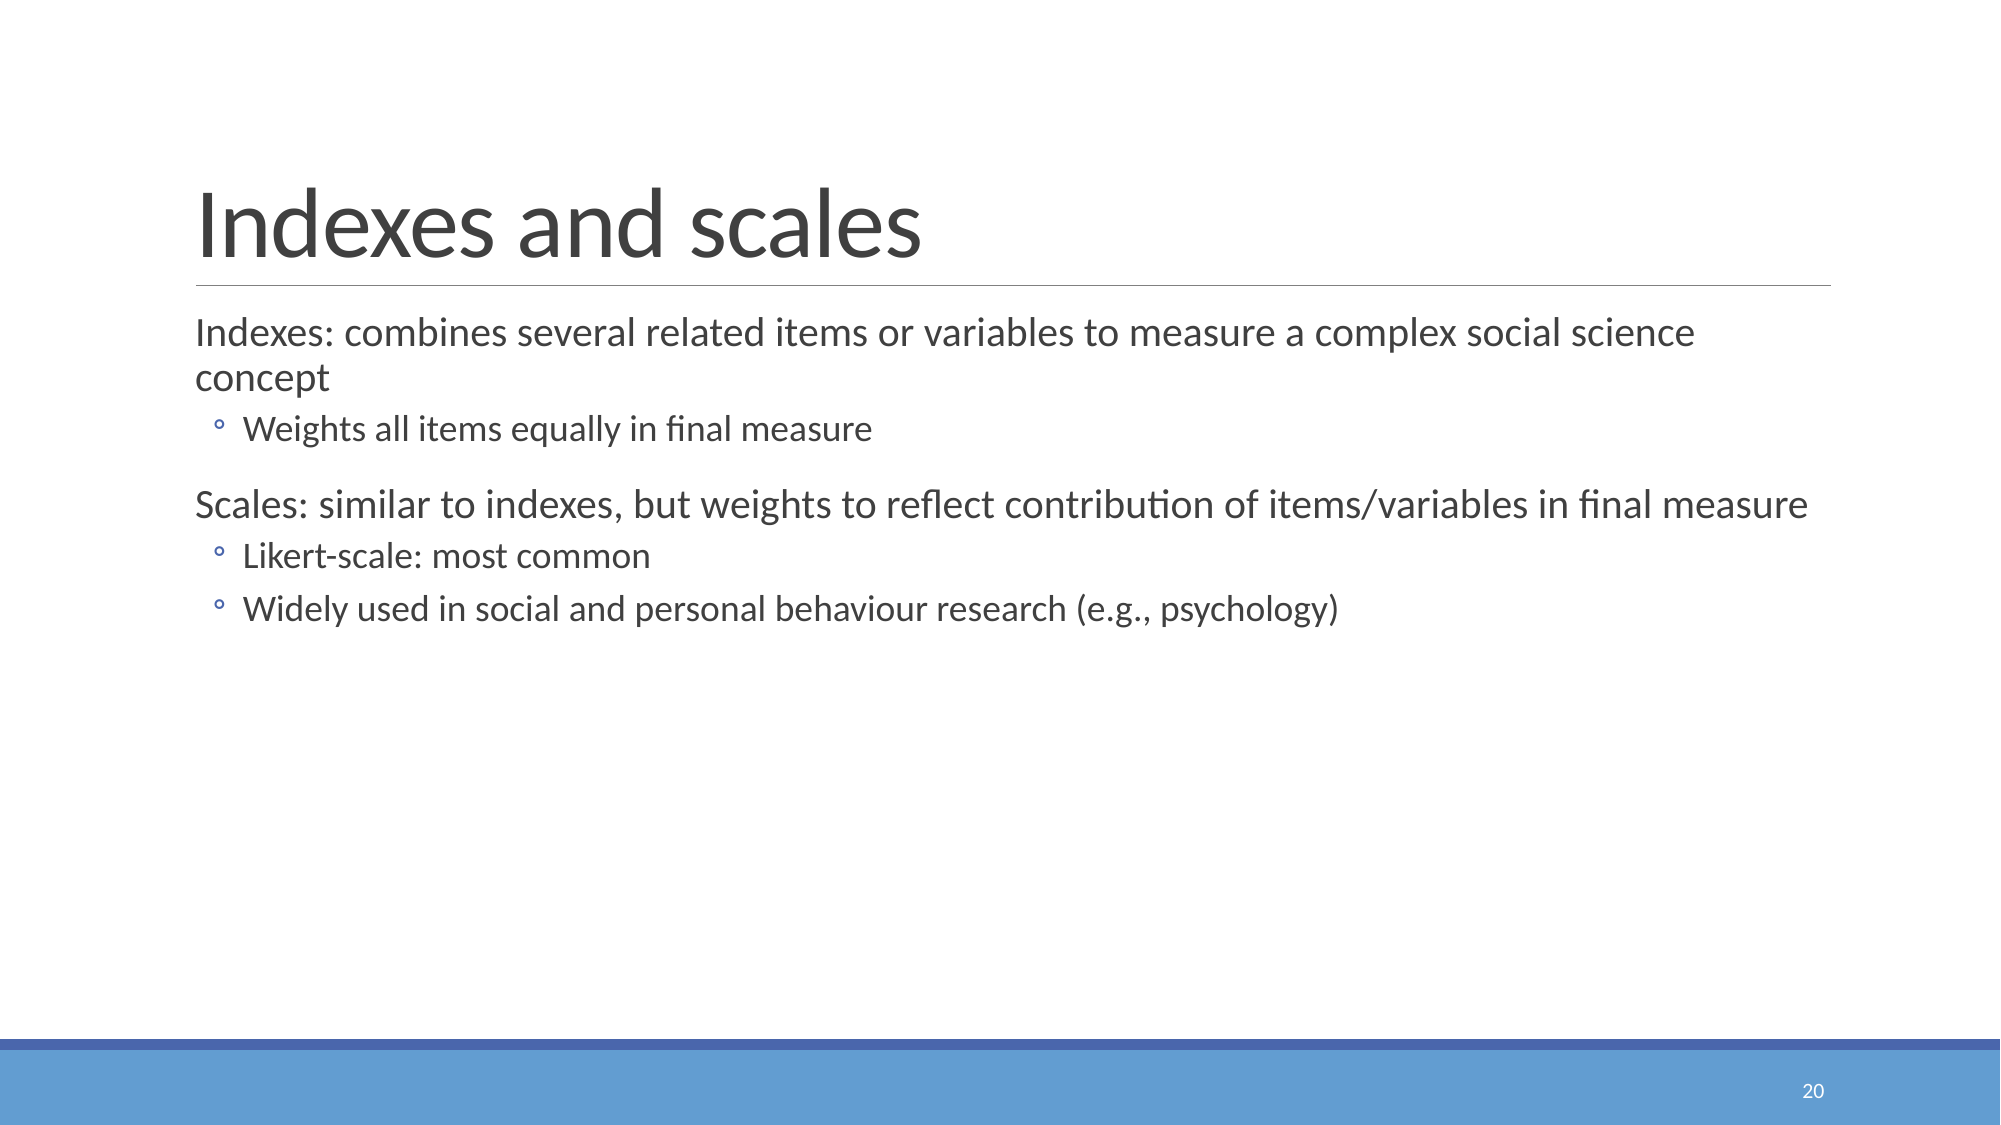

# Indexes and scales
Indexes: combines several related items or variables to measure a complex social science concept
Weights all items equally in final measure
Scales: similar to indexes, but weights to reflect contribution of items/variables in final measure
Likert-scale: most common
Widely used in social and personal behaviour research (e.g., psychology)
20